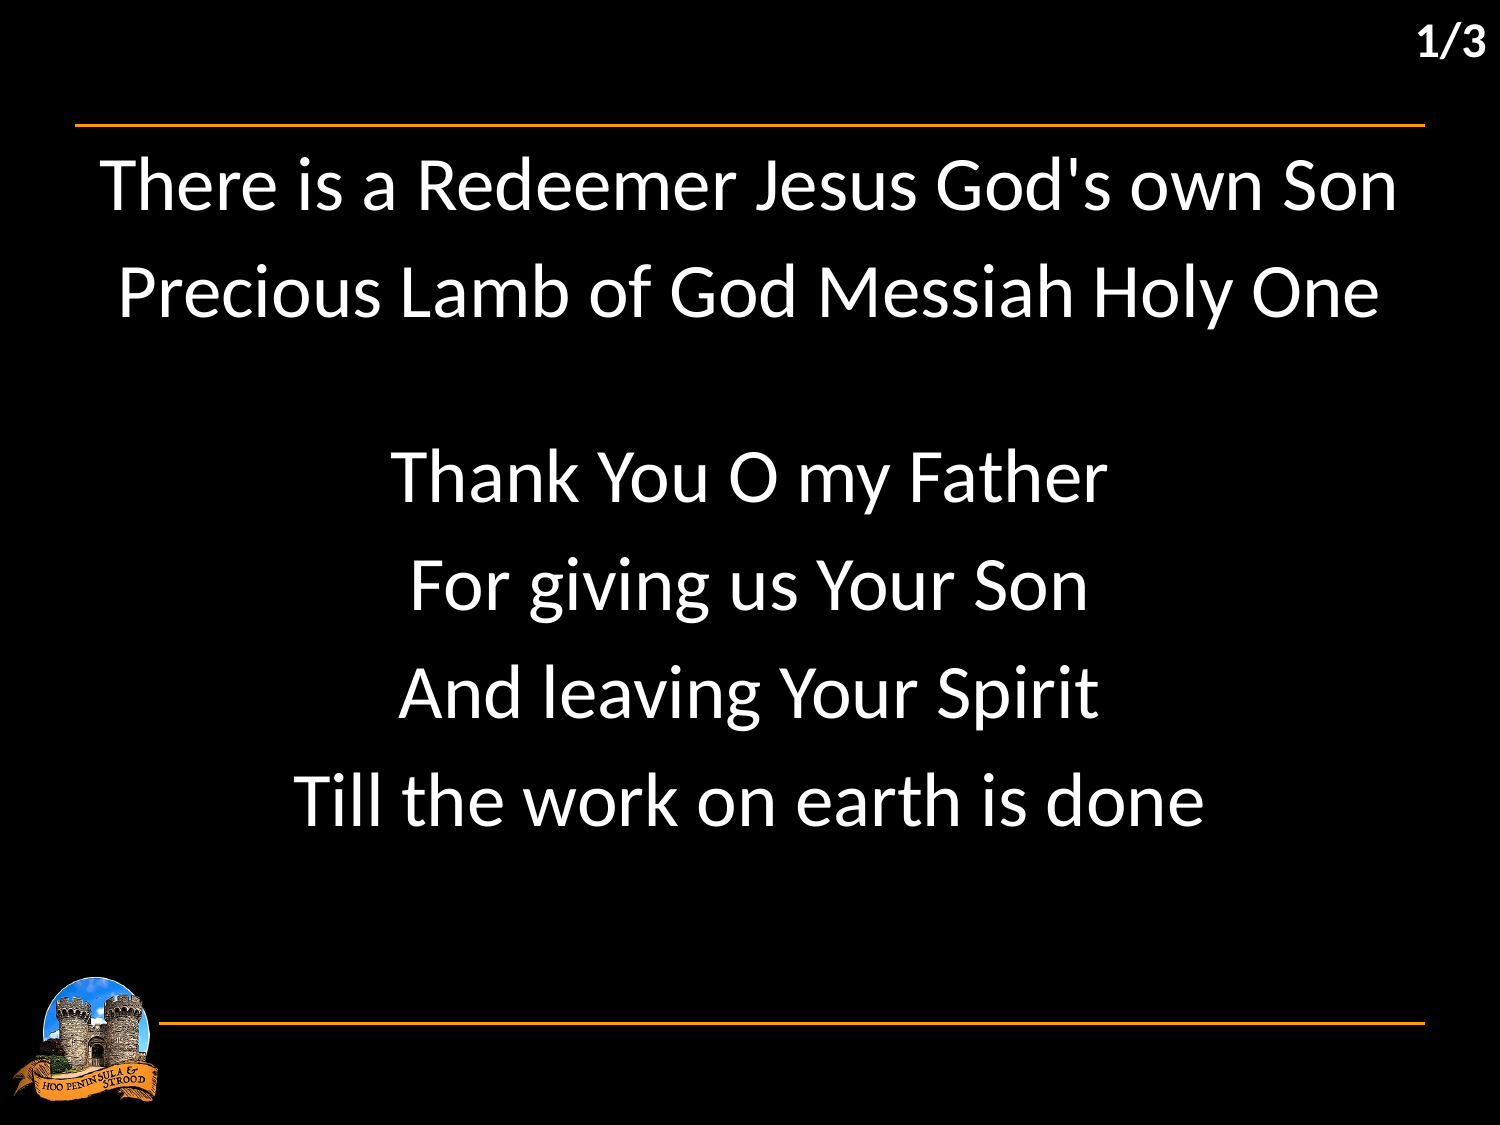

1/3
There is a Redeemer Jesus God's own Son
Precious Lamb of God Messiah Holy One
Thank You O my Father
For giving us Your Son
And leaving Your Spirit
Till the work on earth is done